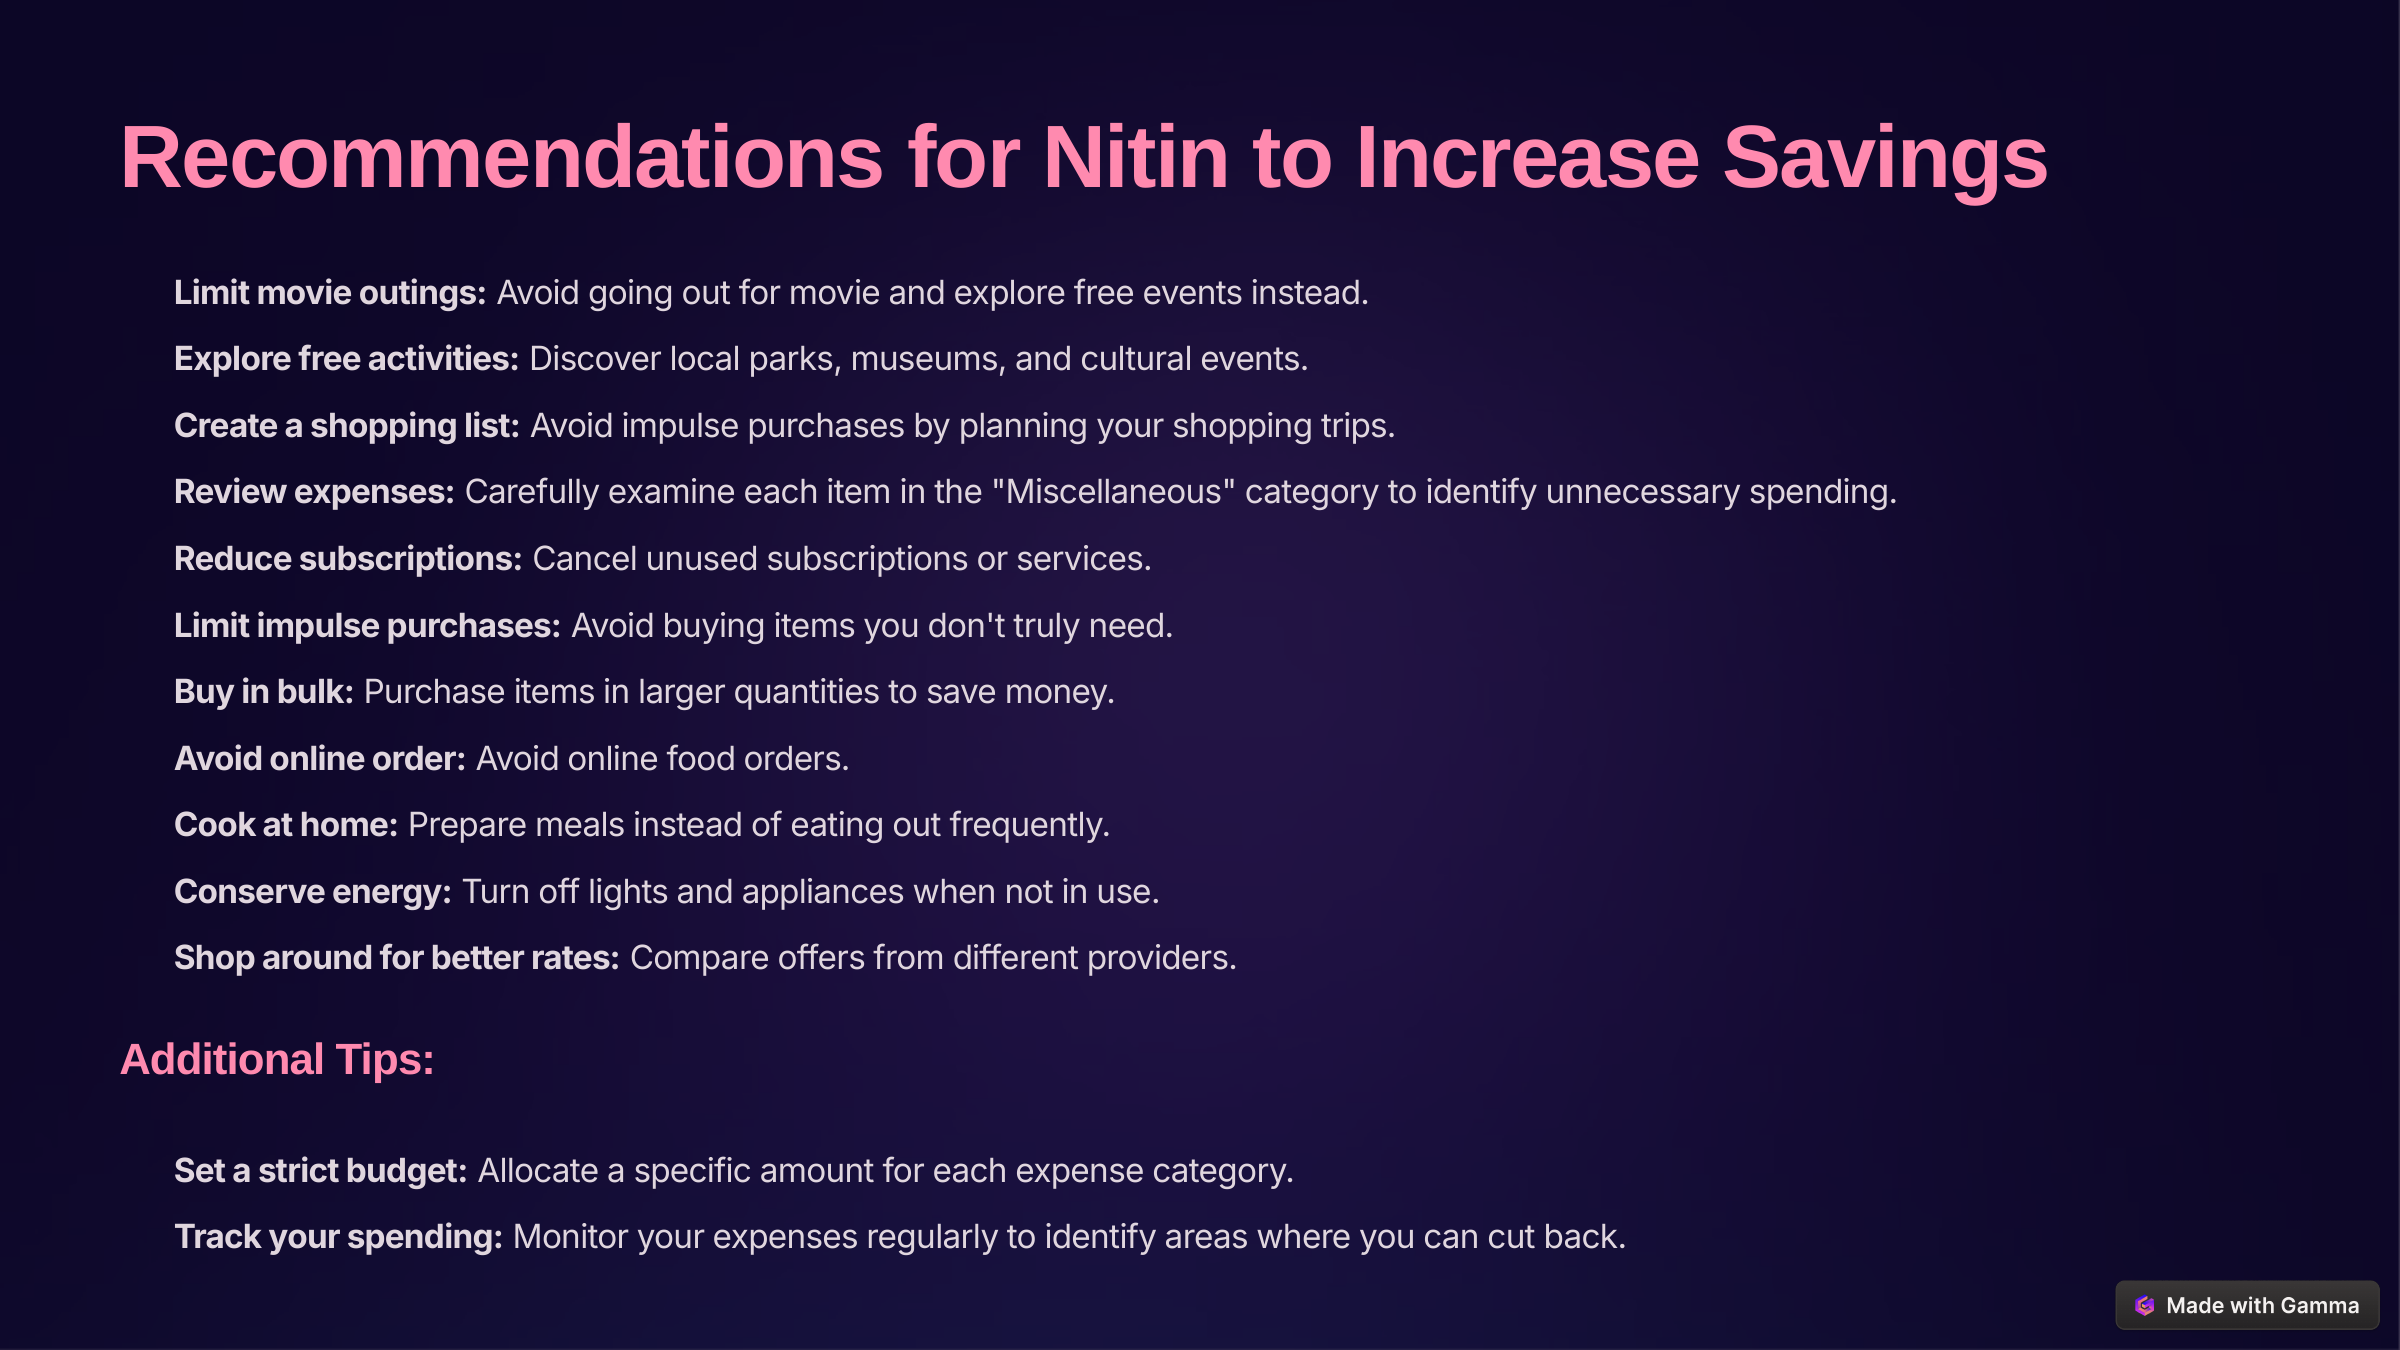

Recommendations for Nitin to Increase Savings
Limit movie outings: Avoid going out for movie and explore free events instead.
Explore free activities: Discover local parks, museums, and cultural events.
Create a shopping list: Avoid impulse purchases by planning your shopping trips.
Review expenses: Carefully examine each item in the "Miscellaneous" category to identify unnecessary spending.
Reduce subscriptions: Cancel unused subscriptions or services.
Limit impulse purchases: Avoid buying items you don't truly need.
Buy in bulk: Purchase items in larger quantities to save money.
Avoid online order: Avoid online food orders.
Cook at home: Prepare meals instead of eating out frequently.
Conserve energy: Turn off lights and appliances when not in use.
Shop around for better rates: Compare offers from different providers.
Additional Tips:
Set a strict budget: Allocate a specific amount for each expense category.
Track your spending: Monitor your expenses regularly to identify areas where you can cut back.